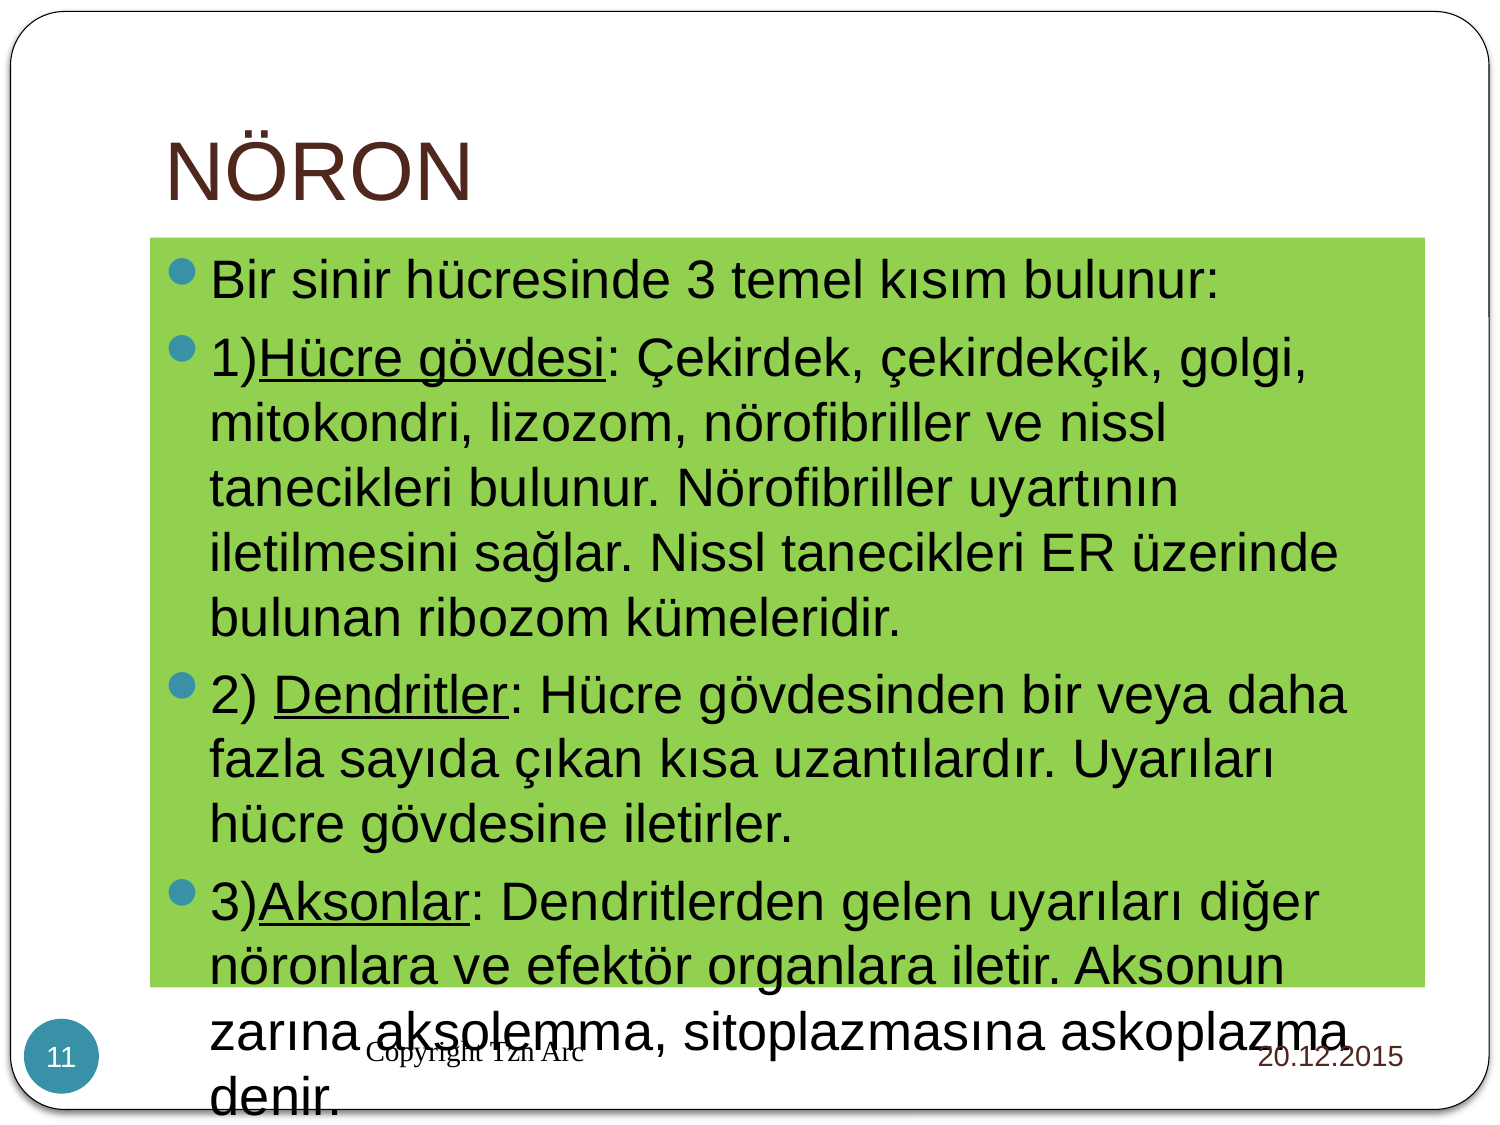

# NÖRON
Bir sinir hücresinde 3 temel kısım bulunur:
1)Hücre gövdesi: Çekirdek, çekirdekçik, golgi, mitokondri, lizozom, nörofibriller ve nissl tanecikleri bulunur. Nörofibriller uyartının iletilmesini sağlar. Nissl tanecikleri ER üzerinde bulunan ribozom kümeleridir.
2) Dendritler: Hücre gövdesinden bir veya daha fazla sayıda çıkan kısa uzantılardır. Uyarıları hücre gövdesine iletirler.
3)Aksonlar: Dendritlerden gelen uyarıları diğer nöronlara ve efektör organlara iletir. Aksonun zarına aksolemma, sitoplazmasına askoplazma denir.
Copyright Tzn Arc
20.12.2015
11